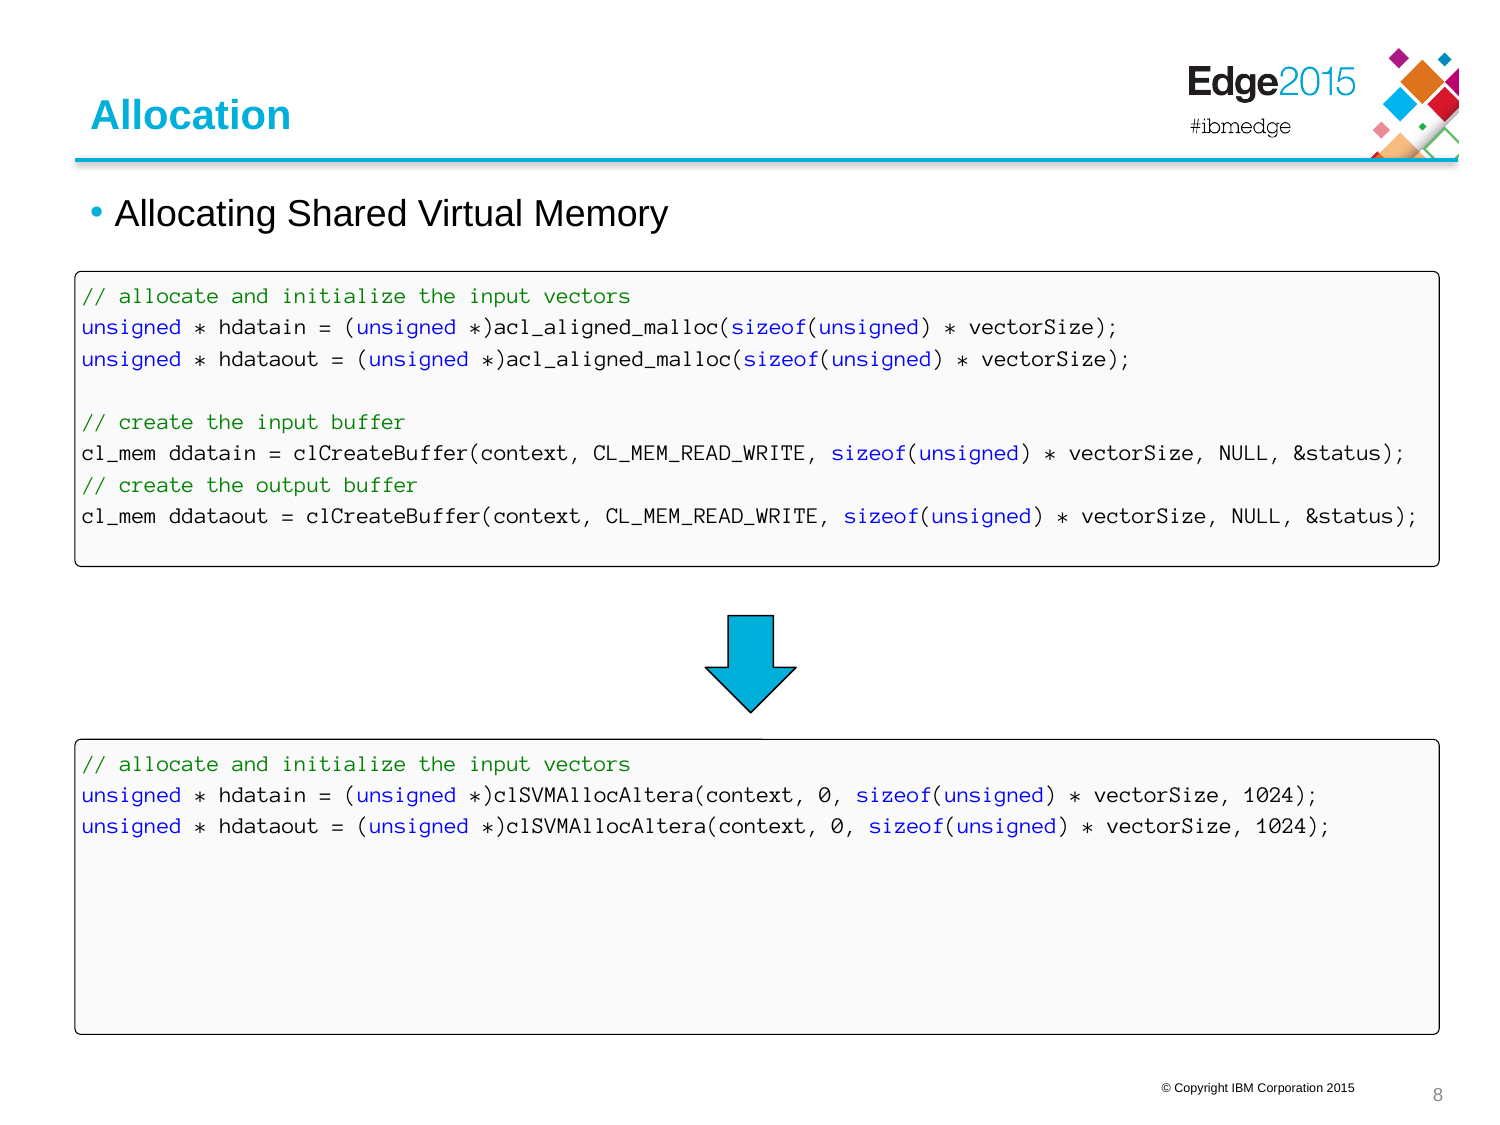

# Allocation
Allocating Shared Virtual Memory
// allocate and initialize the input vectors
unsigned * hdatain = (unsigned *)acl_aligned_malloc(sizeof(unsigned) * vectorSize);
unsigned * hdataout = (unsigned *)acl_aligned_malloc(sizeof(unsigned) * vectorSize);

// create the input buffer
cl_mem ddatain = clCreateBuffer(context, CL_MEM_READ_WRITE, sizeof(unsigned) * vectorSize, NULL, &status);
// create the output buffer
cl_mem ddataout = clCreateBuffer(context, CL_MEM_READ_WRITE, sizeof(unsigned) * vectorSize, NULL, &status);

// allocate and initialize the input vectors
unsigned * hdatain = (unsigned *)clSVMAllocAltera(context, 0, sizeof(unsigned) * vectorSize, 1024);
unsigned * hdataout = (unsigned *)clSVMAllocAltera(context, 0, sizeof(unsigned) * vectorSize, 1024);
8